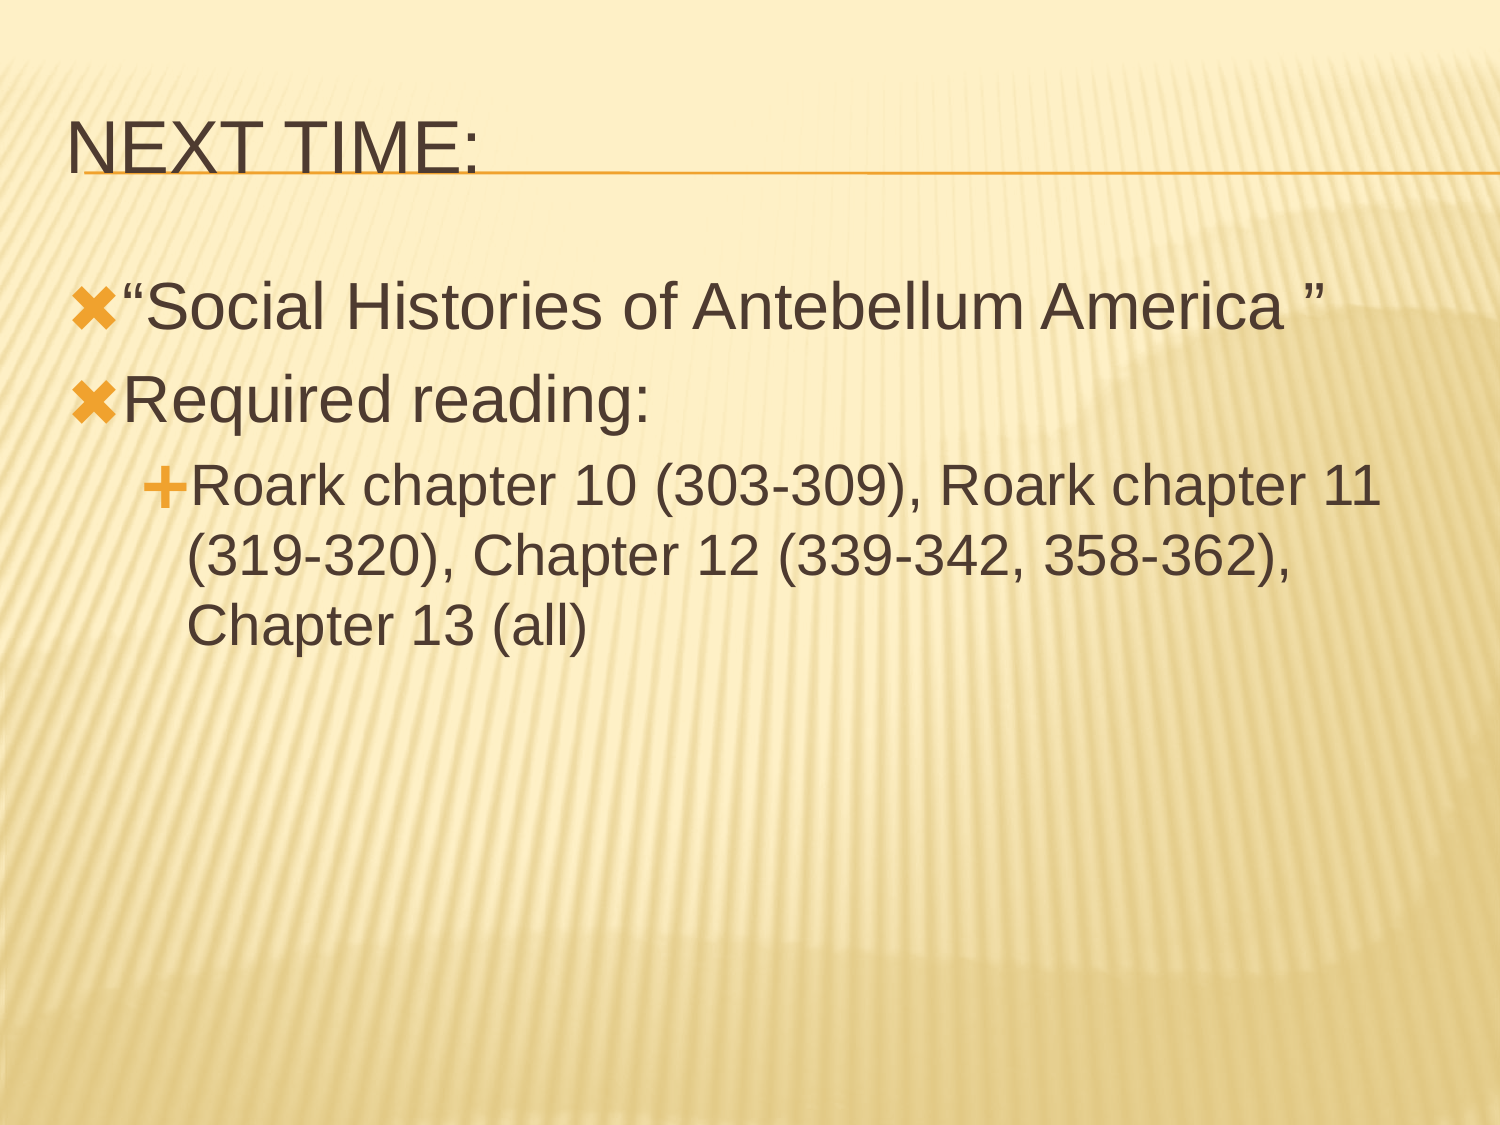

# NEXT TIME:
“Social Histories of Antebellum America ”
Required reading:
Roark chapter 10 (303-309), Roark chapter 11 (319-320), Chapter 12 (339-342, 358-362), Chapter 13 (all)